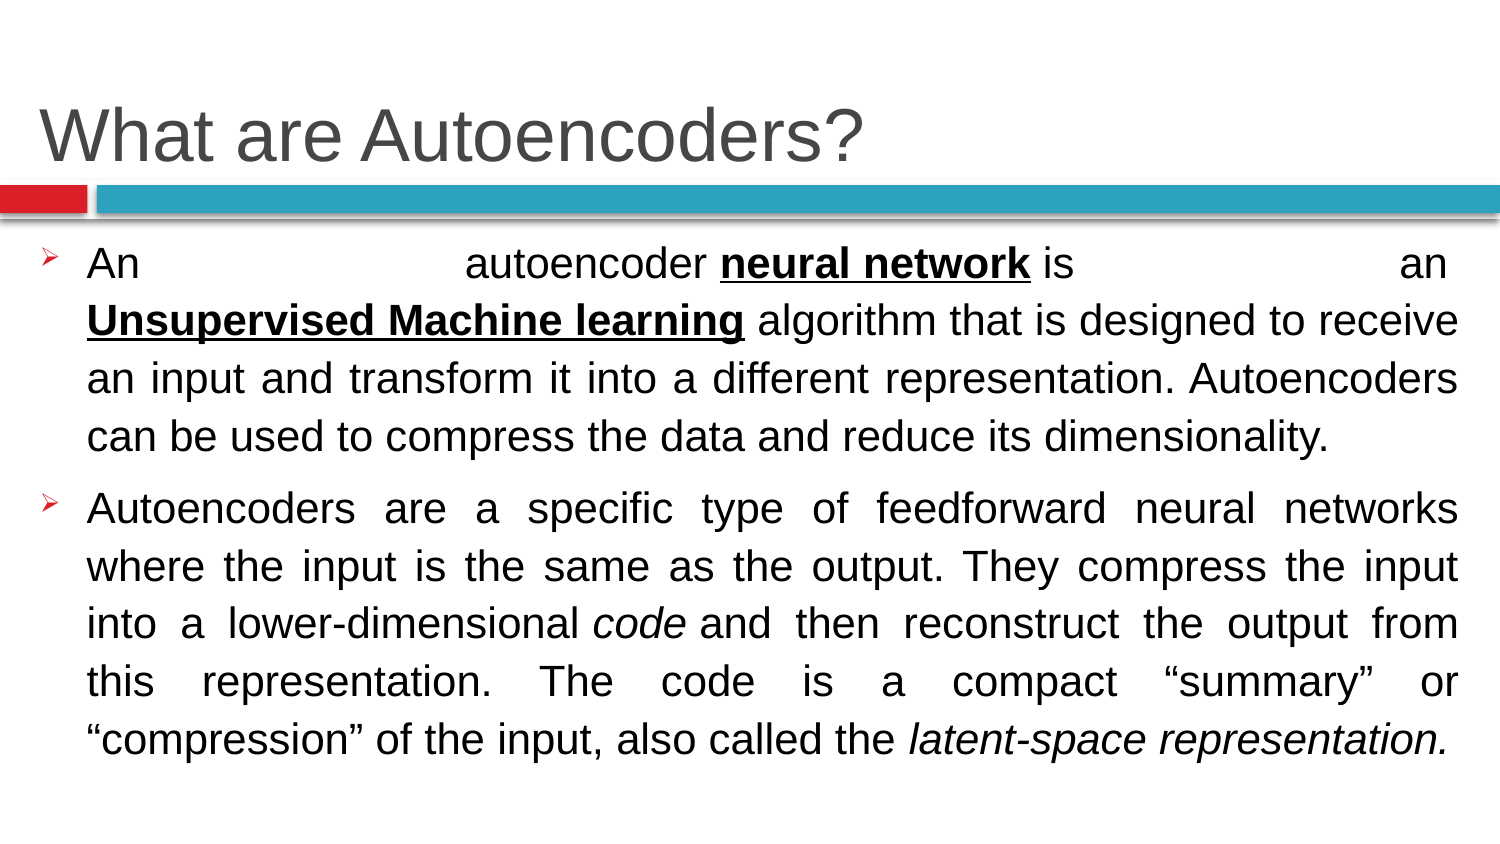

# What are Autoencoders?
An autoencoder neural network is an Unsupervised Machine learning algorithm that is designed to receive an input and transform it into a different representation. Autoencoders can be used to compress the data and reduce its dimensionality.
Autoencoders are a specific type of feedforward neural networks where the input is the same as the output. They compress the input into a lower-dimensional code and then reconstruct the output from this representation. The code is a compact “summary” or “compression” of the input, also called the latent-space representation.